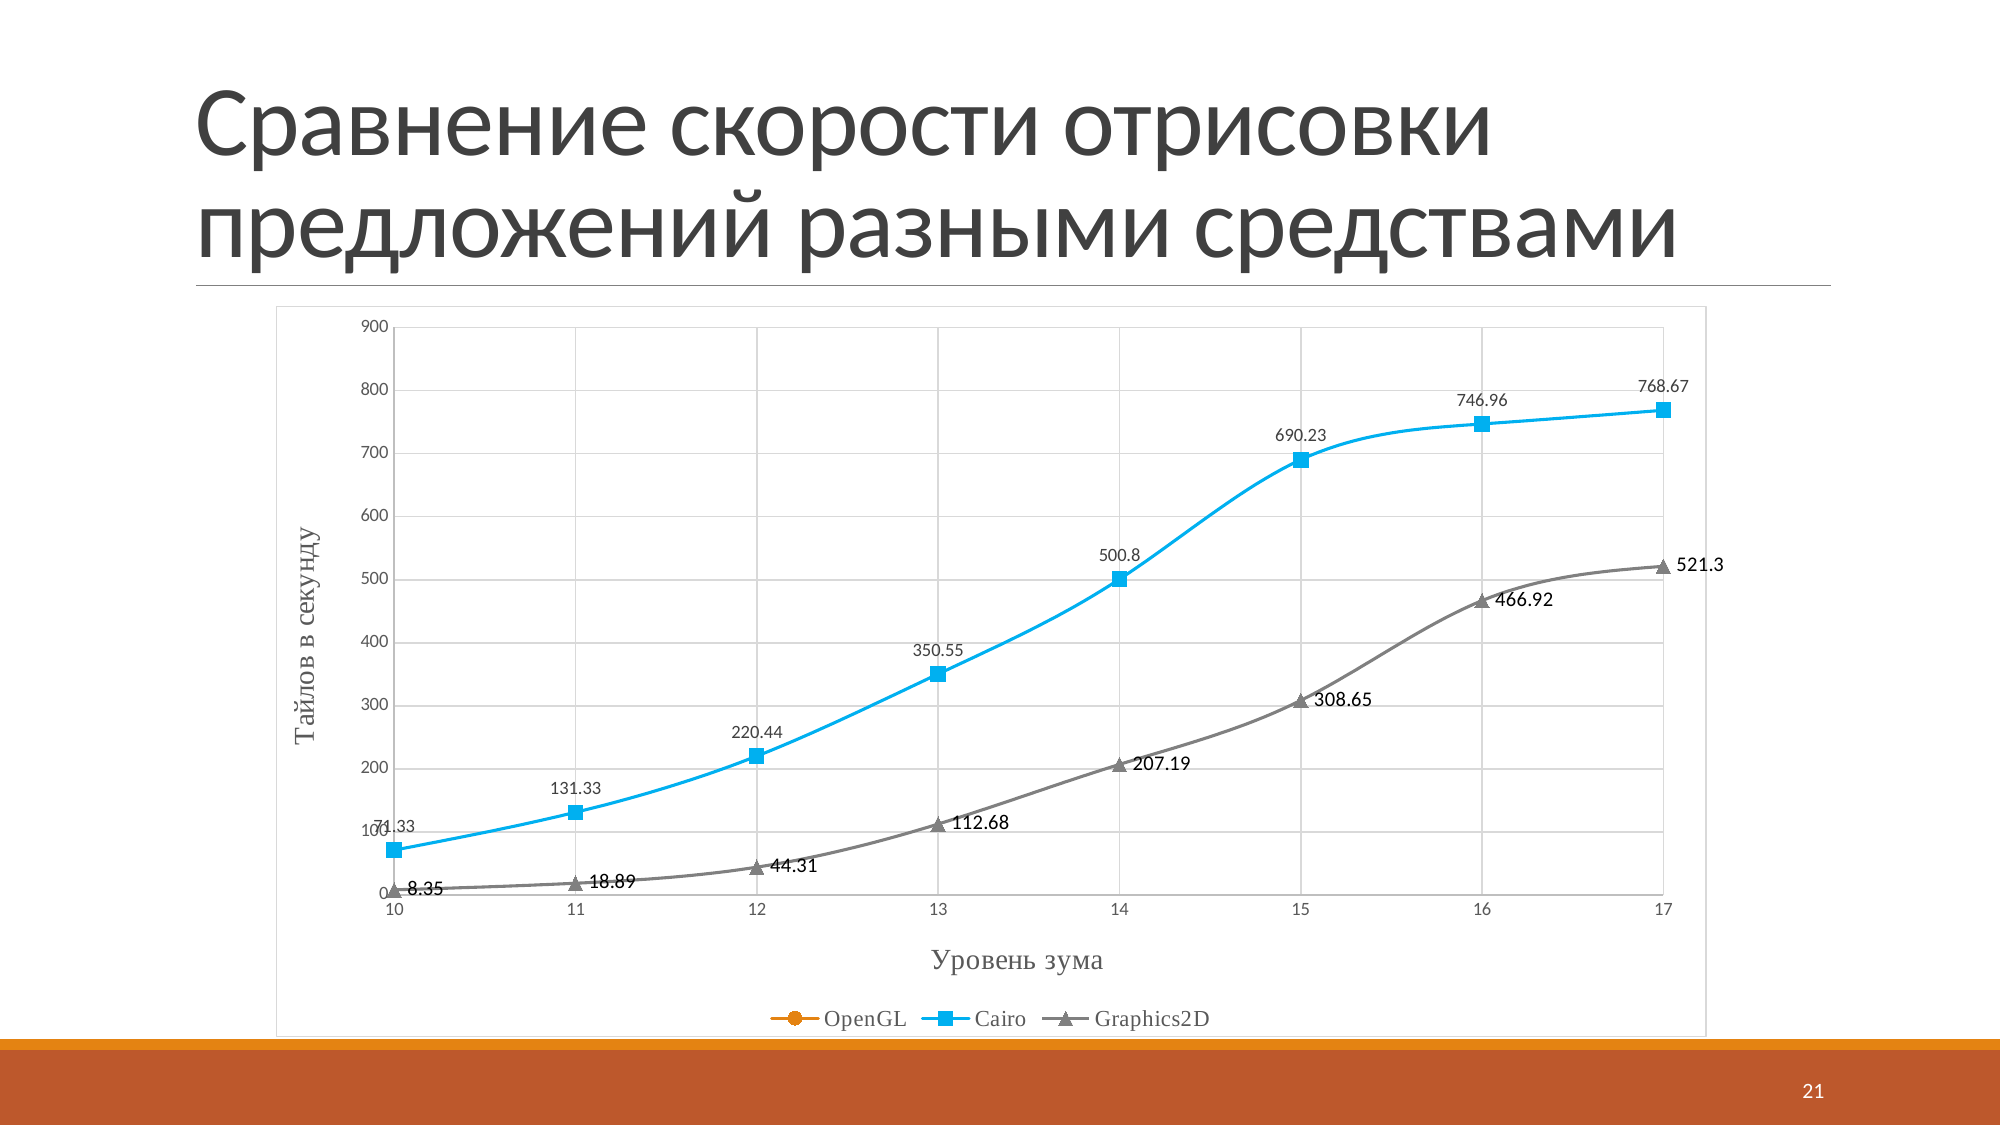

# Сравнение скорости отрисовки предложений разными средствами

### Chart

| Category | OpenGL | Cairo | Graphics2D |
|---|---|---|---|
21